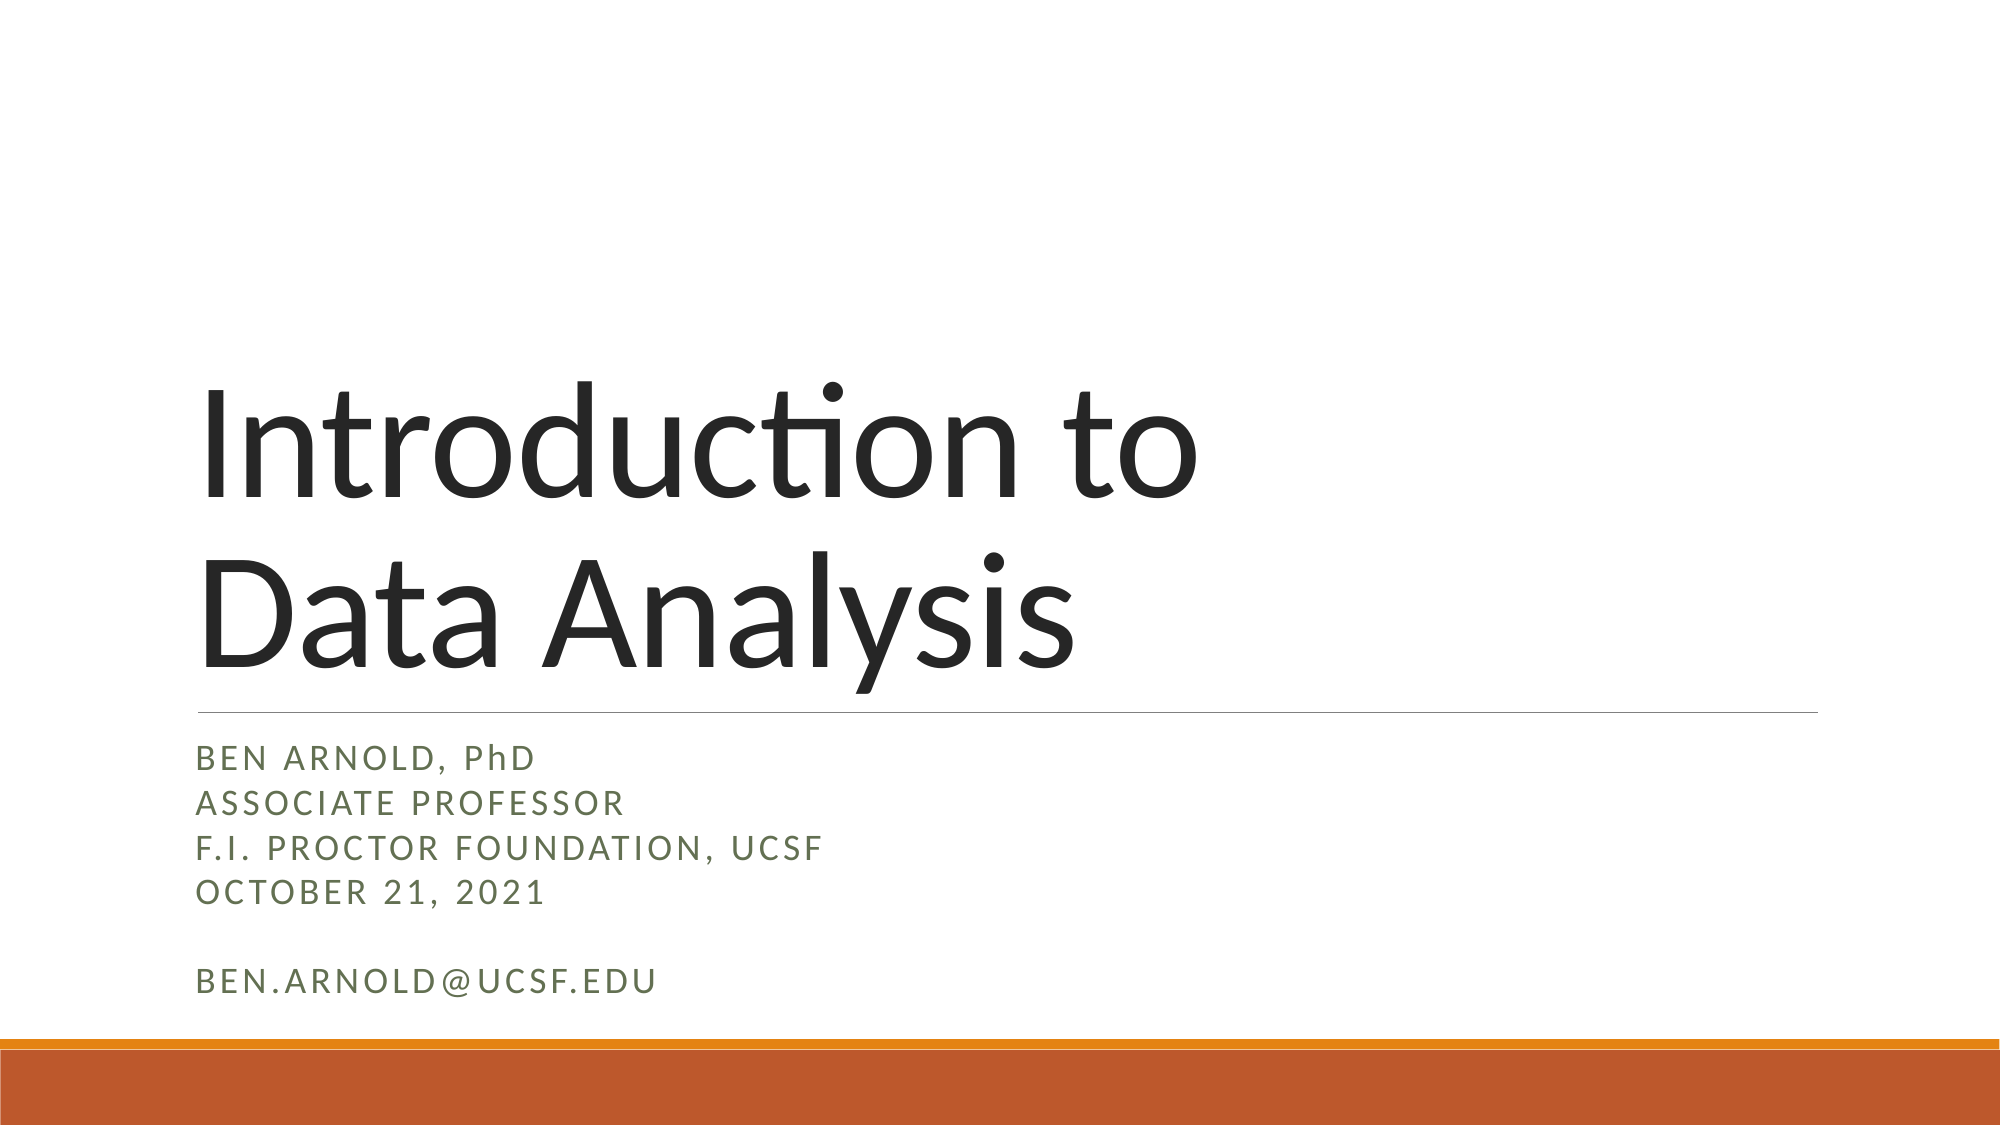

# Introduction to Data Analysis
Ben Arnold, PhD
Associate Professor
F.I. Proctor foundation, UCSF
October 21, 2021

Ben.arnold@ucsf.edu